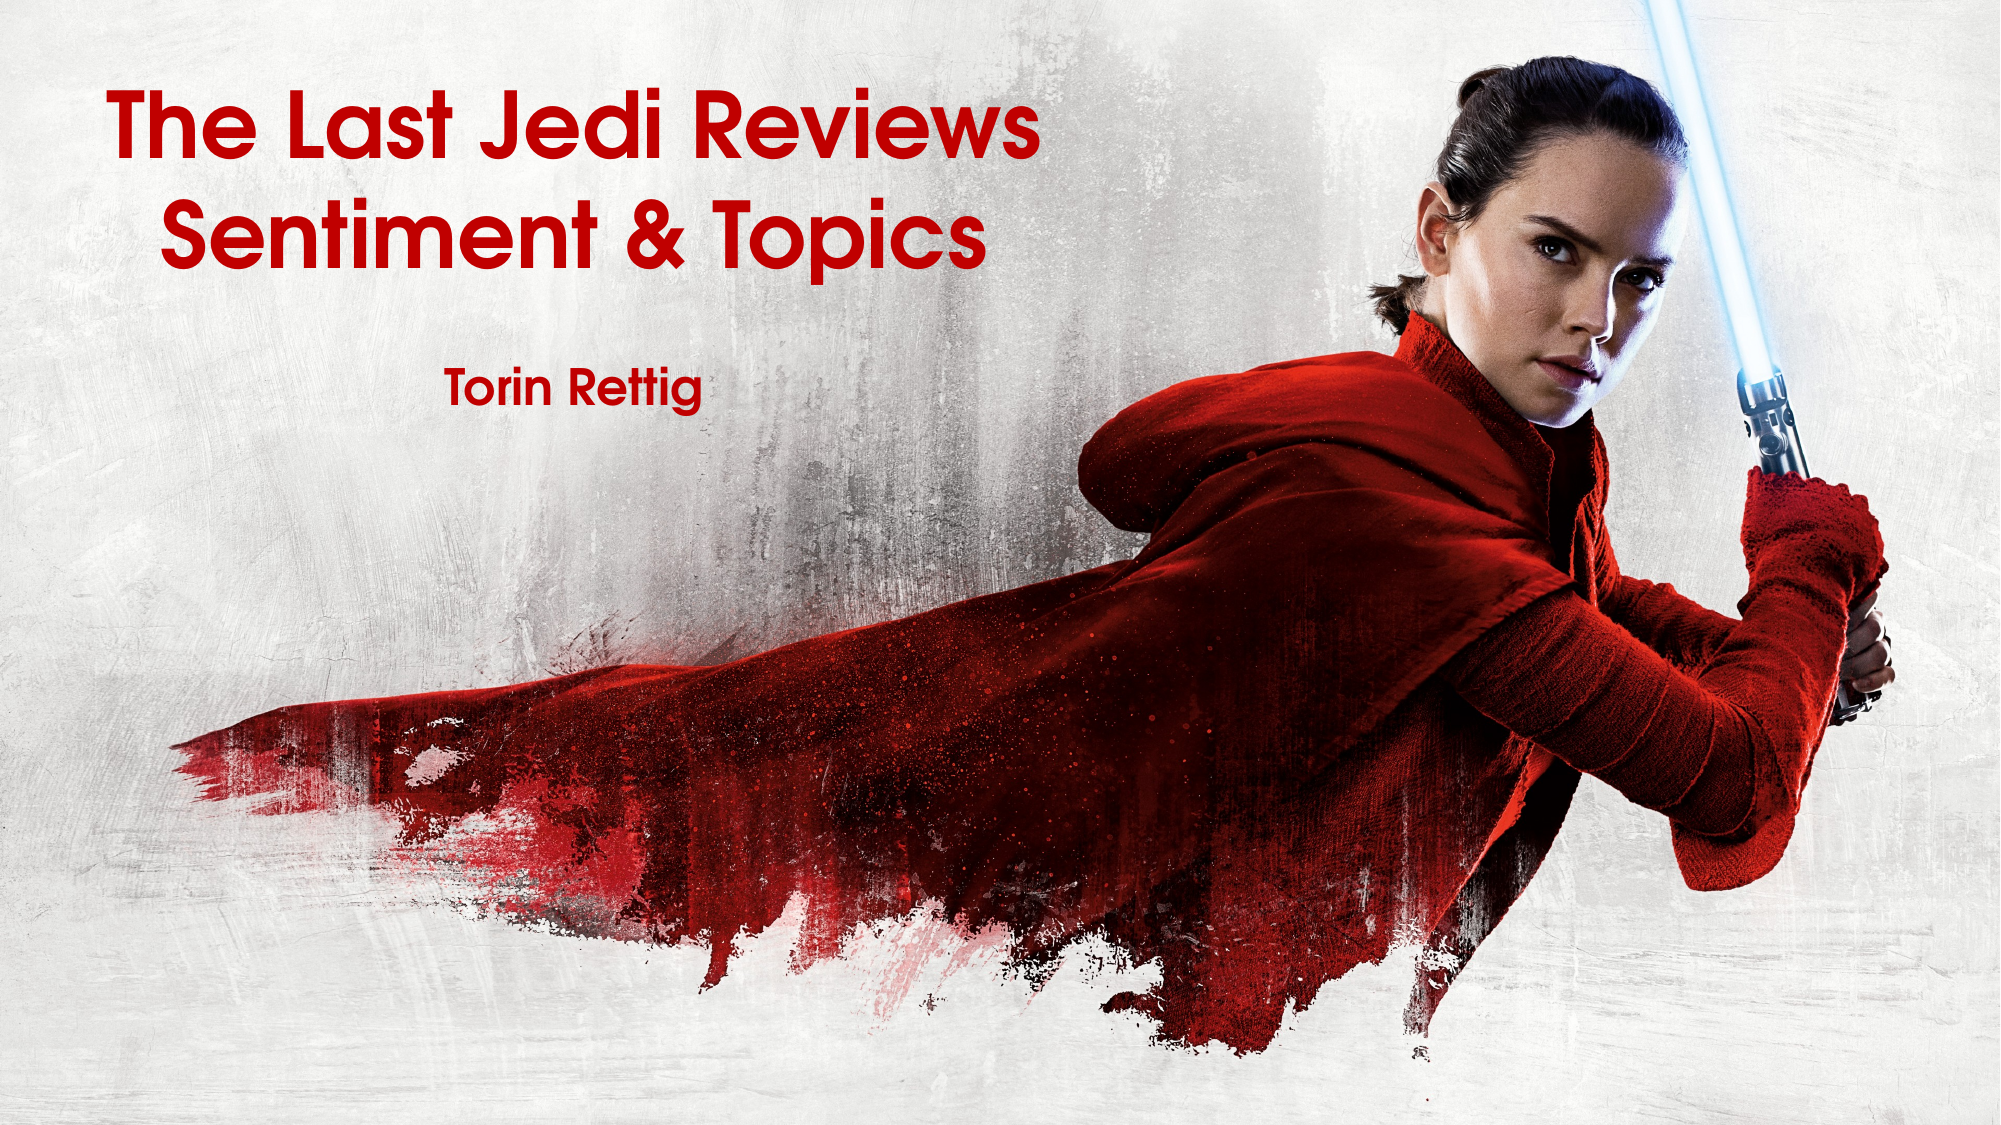

The Last Jedi Reviews
Sentiment & Topics
Torin Rettig